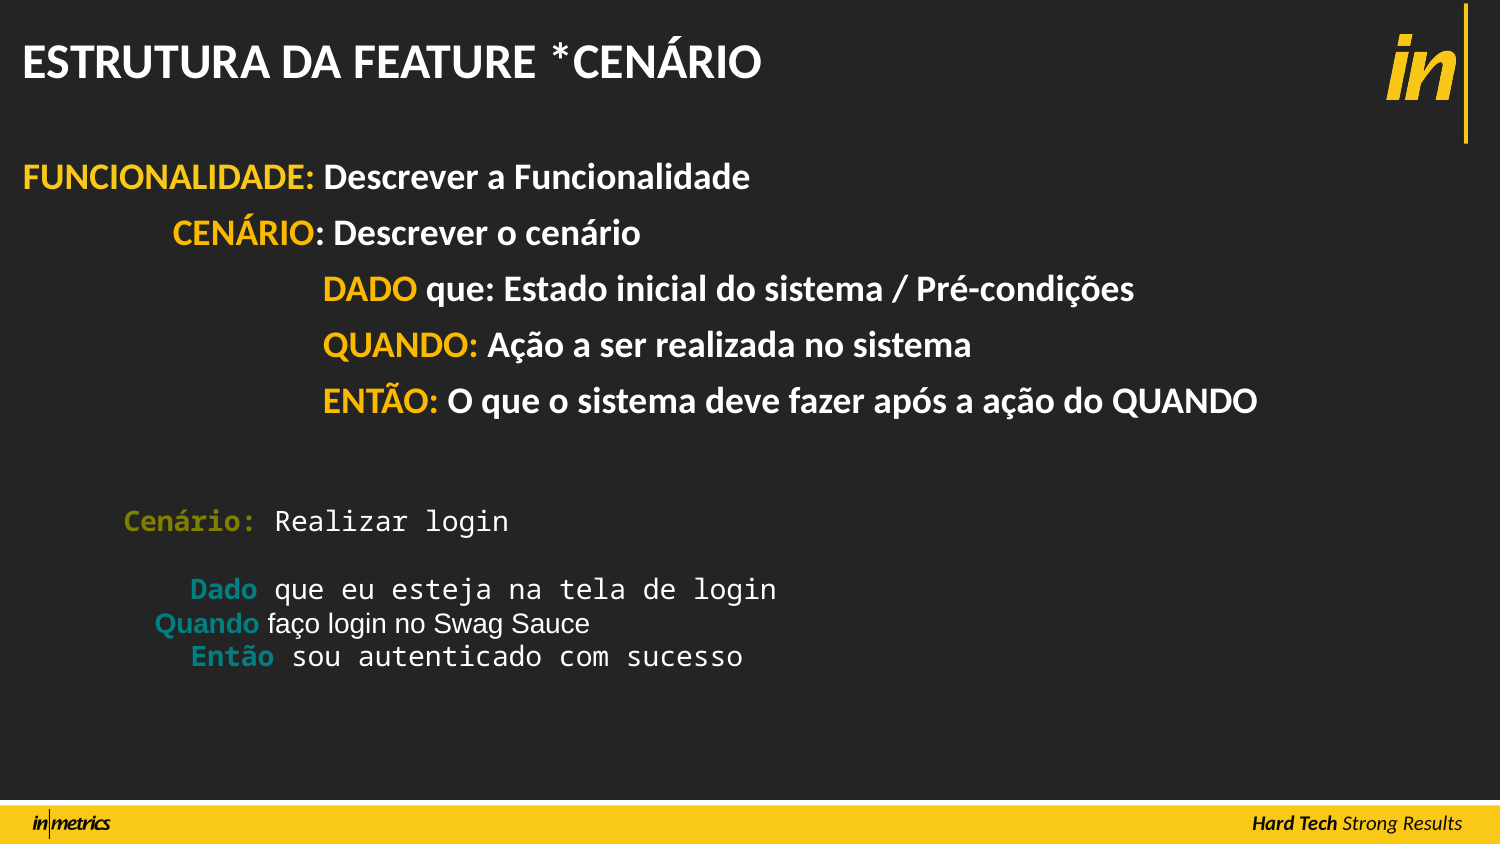

# ESTRUTURA DA FEATURE *CENÁRIO
FUNCIONALIDADE: Descrever a Funcionalidade
	CENÁRIO: Descrever o cenário
		DADO que: Estado inicial do sistema / Pré-condições
		QUANDO: Ação a ser realizada no sistema
		ENTÃO: O que o sistema deve fazer após a ação do QUANDO
Cenário: Realizar login

    Dado que eu esteja na tela de login
    Quando faço login no Swag Sauce
    Então sou autenticado com sucesso